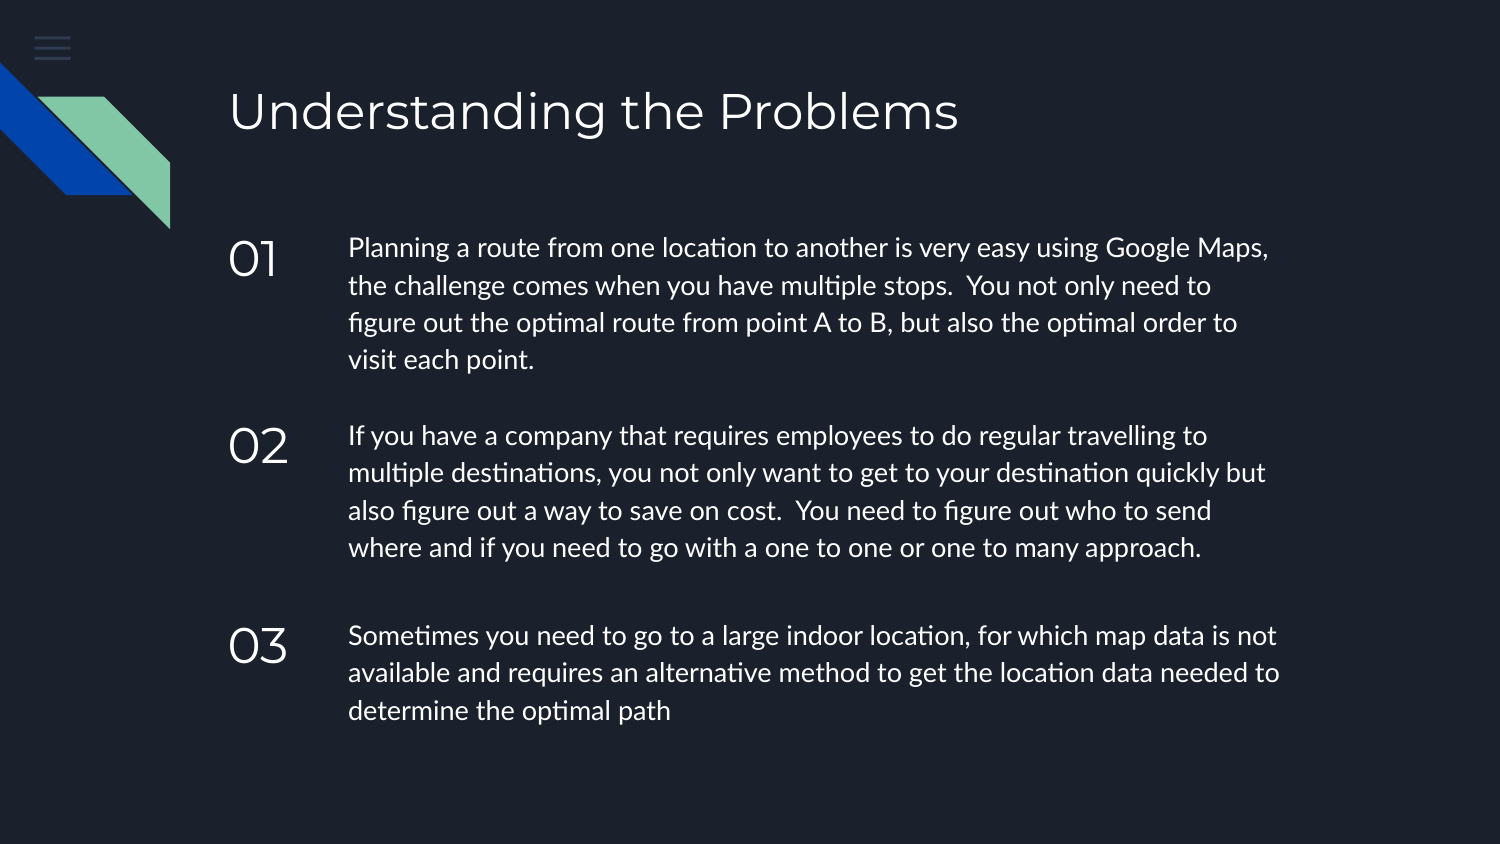

# Understanding the Problems
01

Planning a route from one location to another is very easy using Google Maps, the challenge comes when you have multiple stops.  You not only need to figure out the optimal route from point A to B, but also the optimal order to visit each point.
02

If you have a company that requires employees to do regular travelling to multiple destinations, you not only want to get to your destination quickly but also figure out a way to save on cost.  You need to figure out who to send where and if you need to go with a one to one or one to many approach.
03
Sometimes you need to go to a large indoor location, for which map data is not available and requires an alternative method to get the location data needed to determine the optimal path